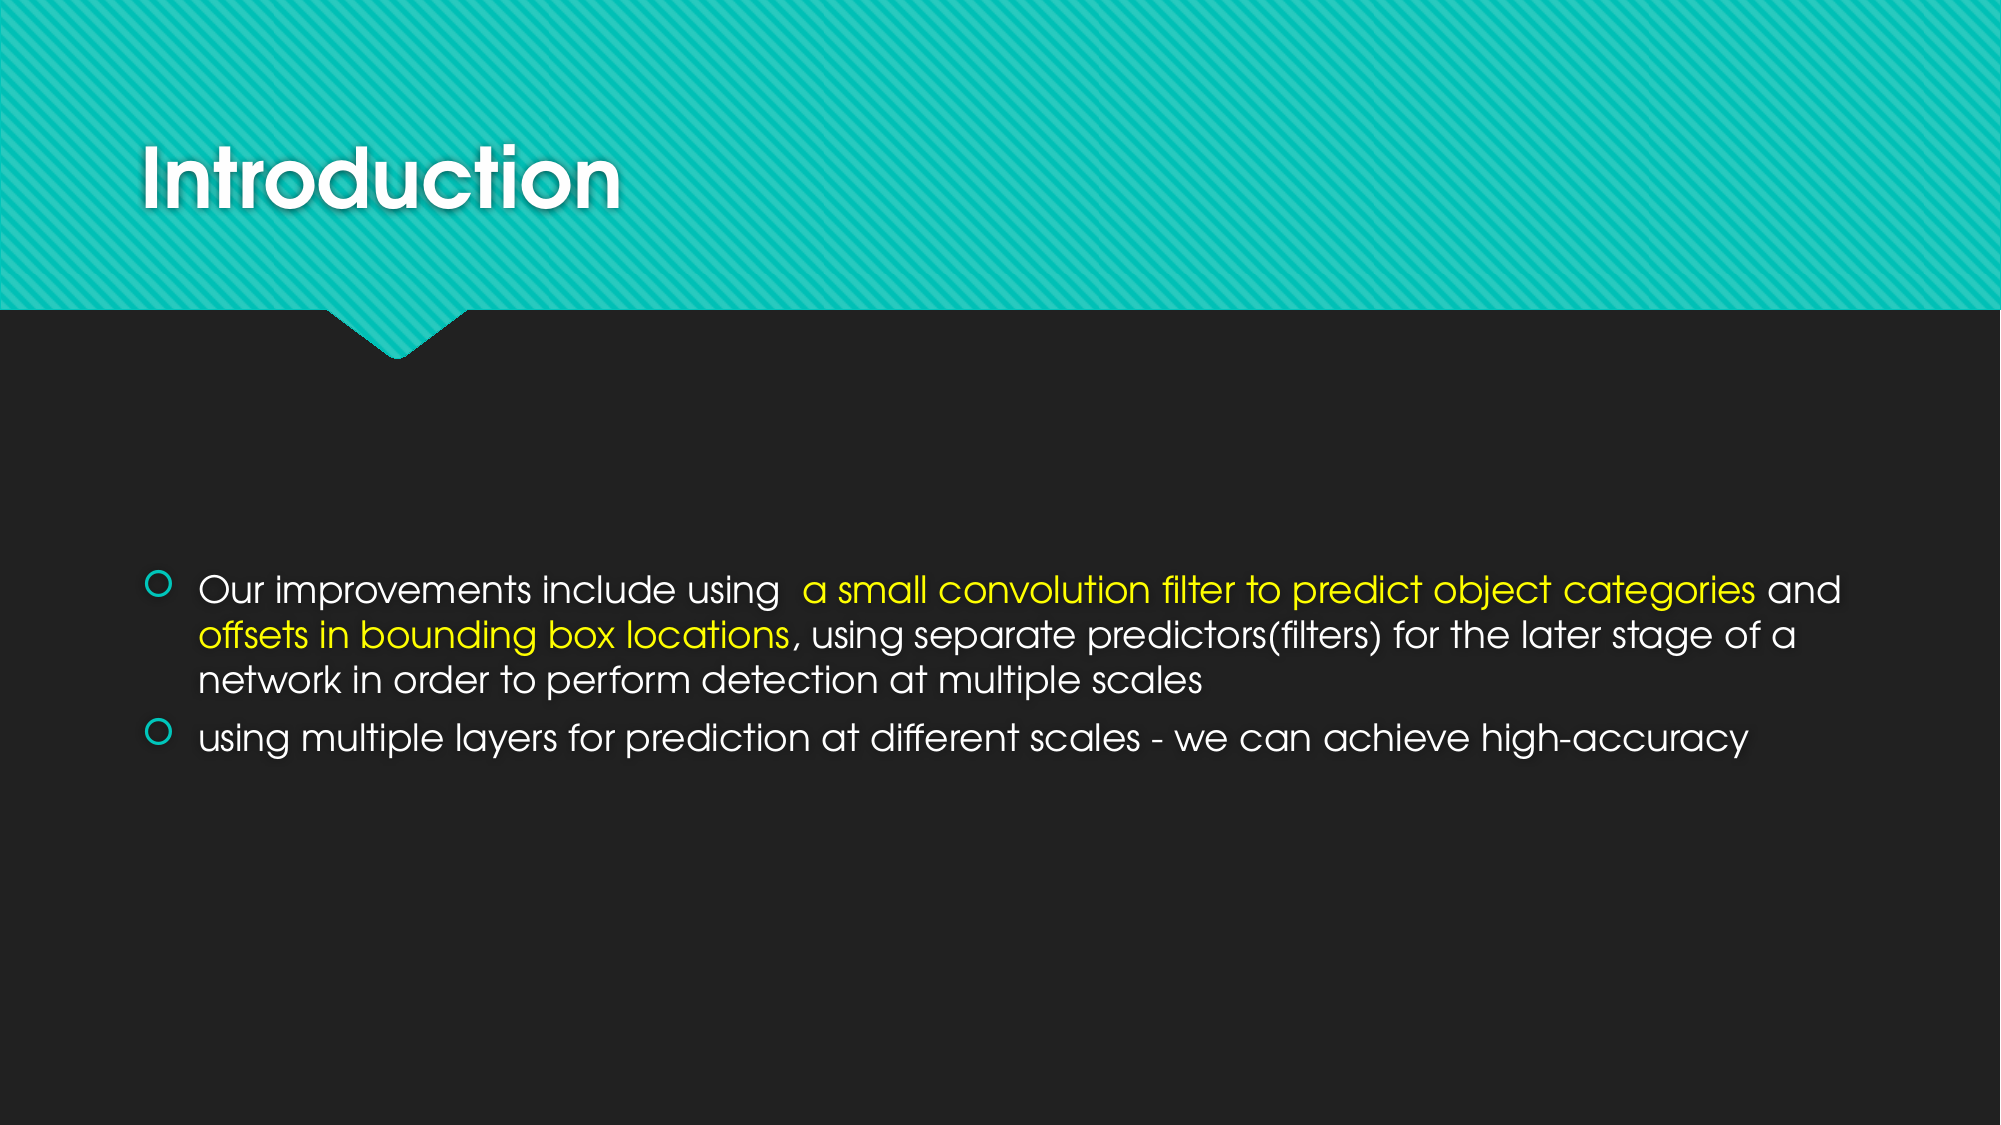

# Introduction
Our improvements include using  a small convolution filter to predict object categories and offsets in bounding box locations, using separate predictors(filters) for the later stage of a network in order to perform detection at multiple scales
using multiple layers for prediction at different scales - we can achieve high-accuracy